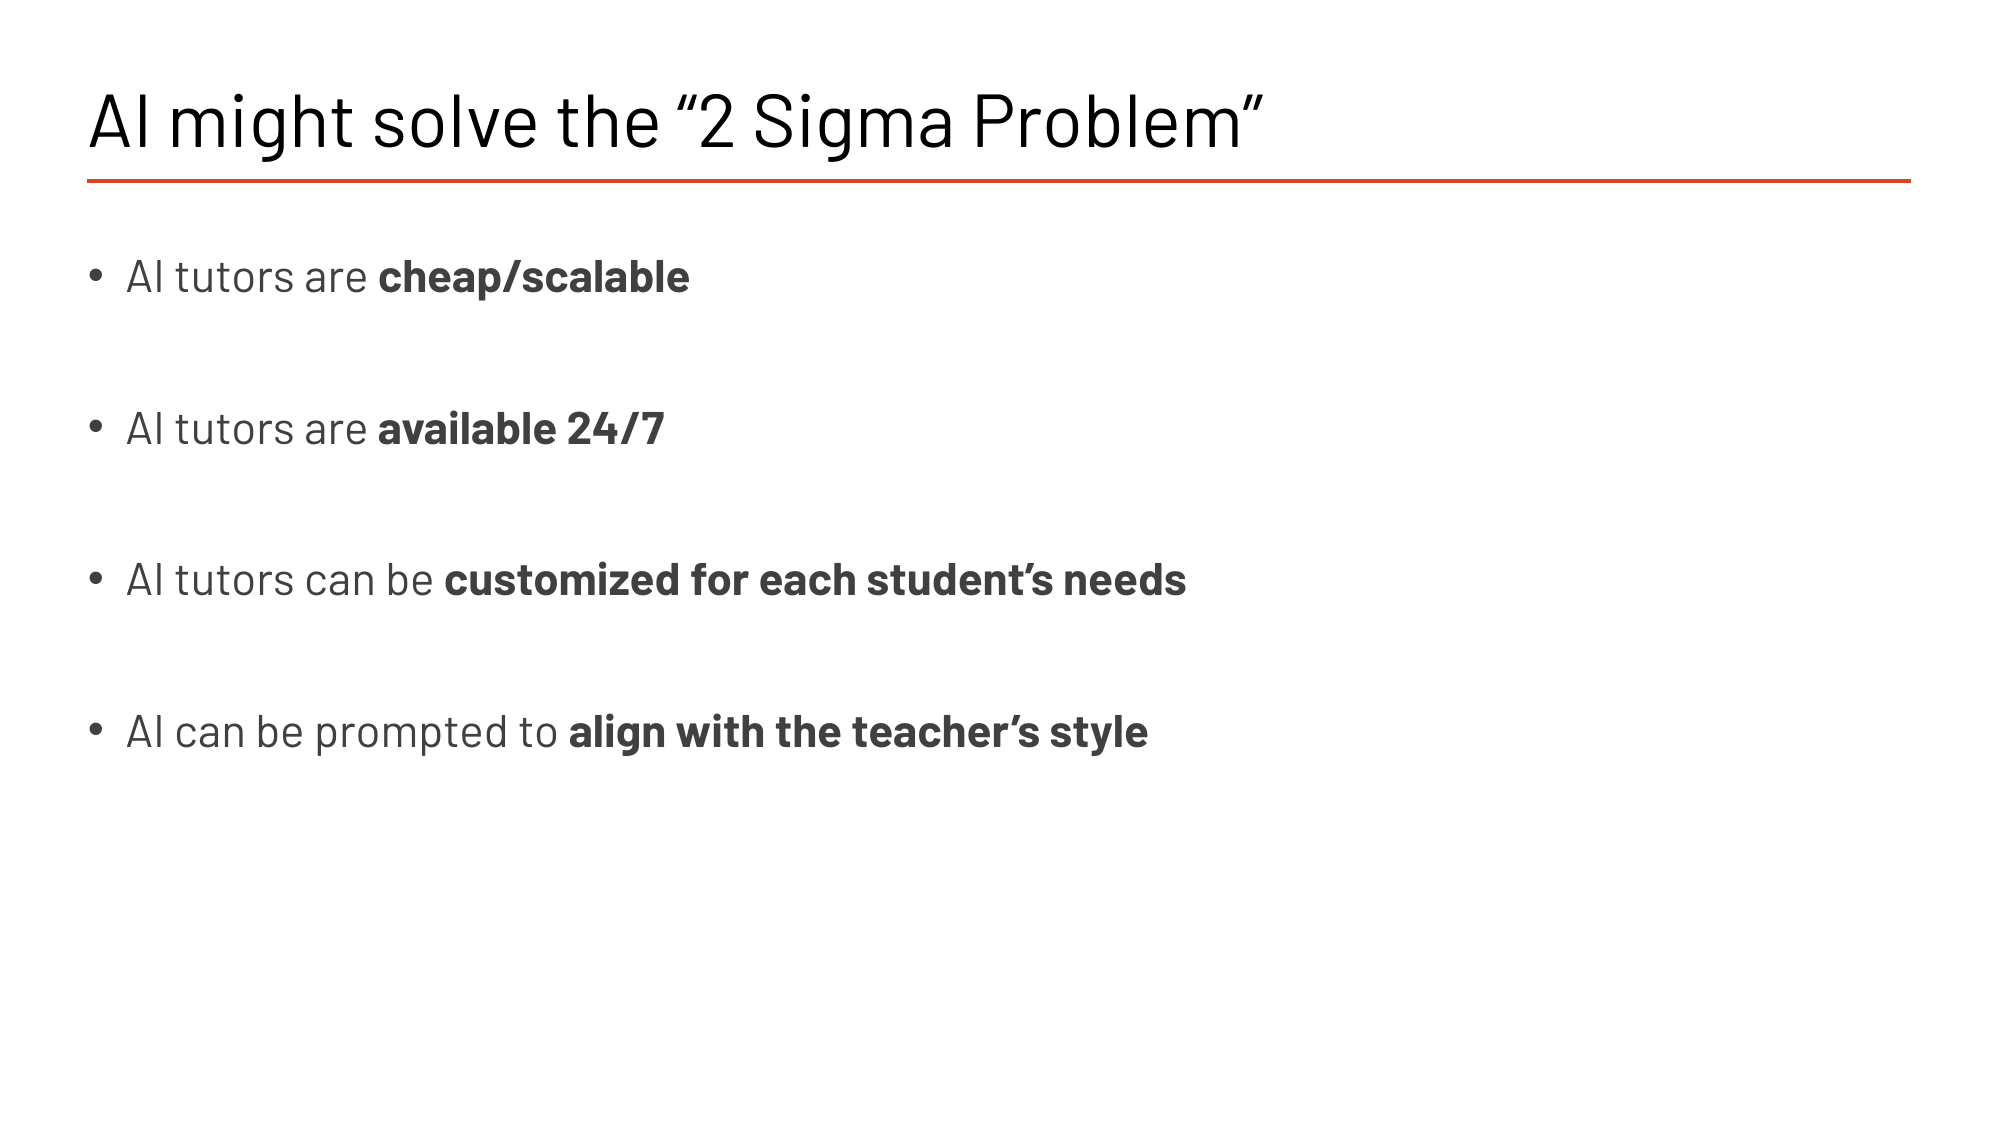

# AI might solve the “2 Sigma Problem”
AI tutors are cheap/scalable

AI tutors are available 24/7

AI tutors can be customized for each student’s needs

AI can be prompted to align with the teacher’s style